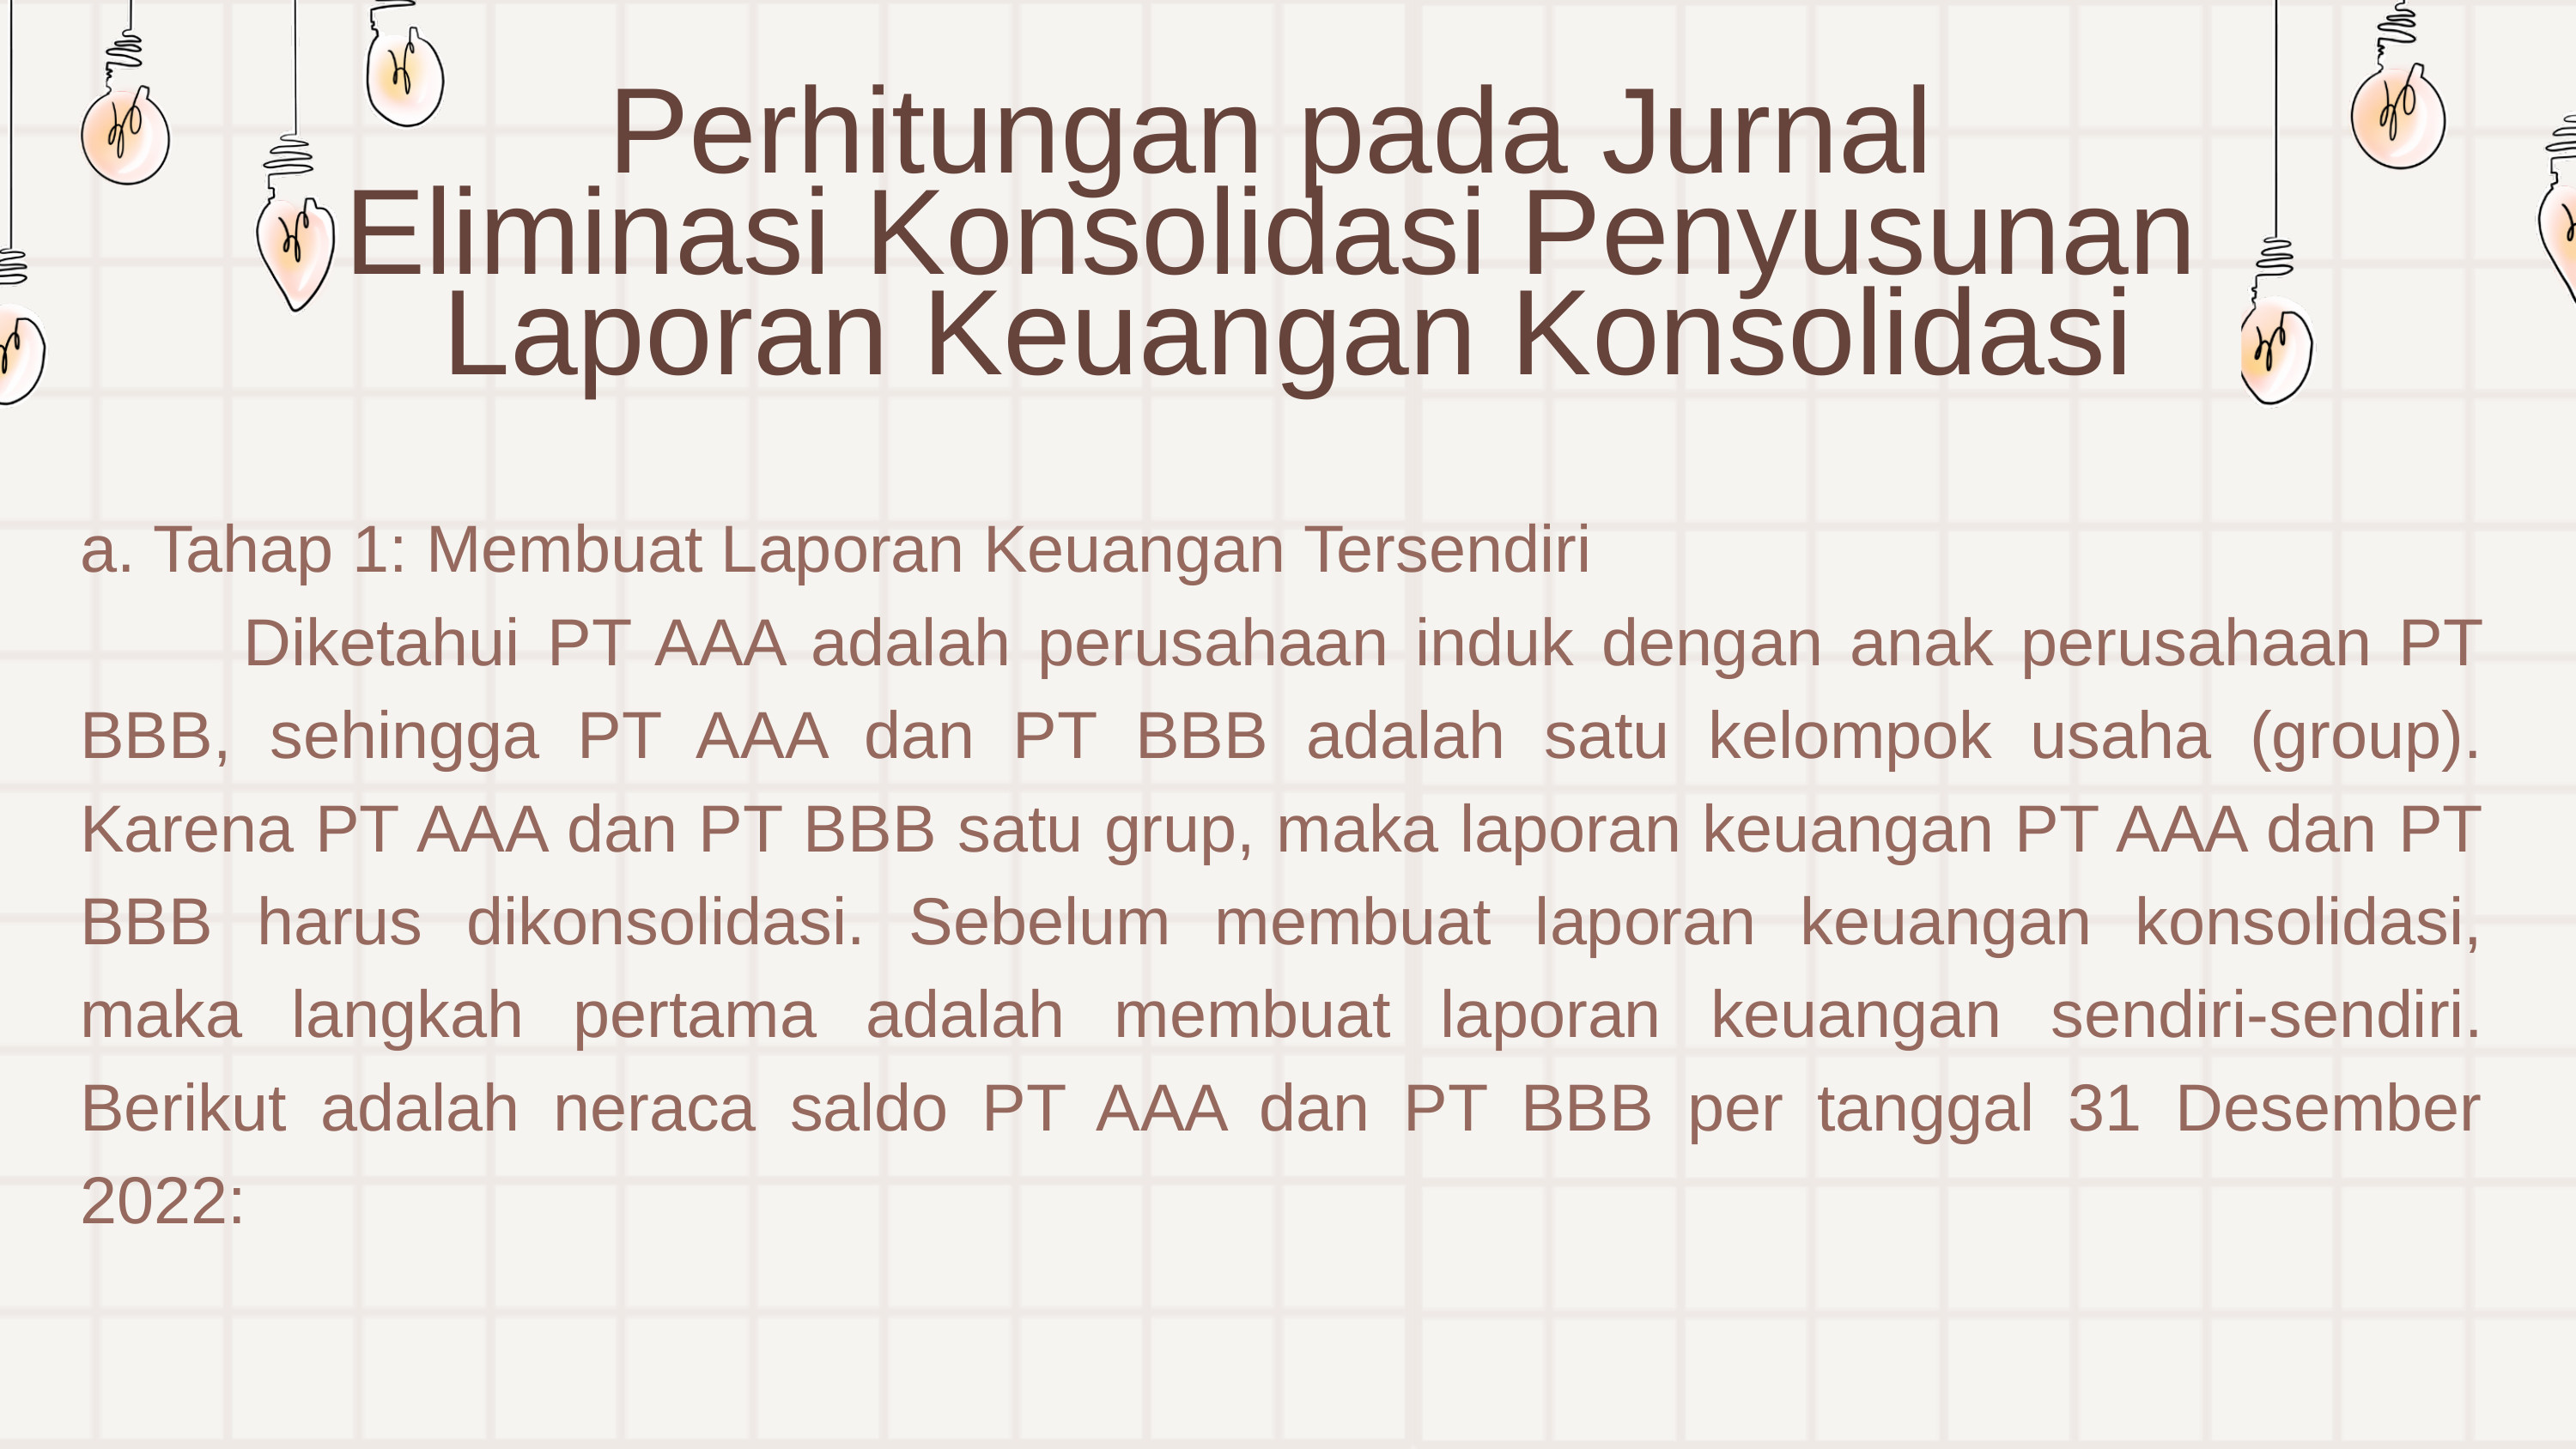

Perhitungan pada Jurnal
Eliminasi Konsolidasi Penyusunan
Laporan Keuangan Konsolidasi
a. Tahap 1: Membuat Laporan Keuangan Tersendiri
      Diketahui PT AAA adalah perusahaan induk dengan anak perusahaan PT BBB, sehingga PT AAA dan PT BBB adalah satu kelompok usaha (group). Karena PT AAA dan PT BBB satu grup, maka laporan keuangan PT AAA dan PT BBB harus dikonsolidasi. Sebelum membuat laporan keuangan konsolidasi, maka langkah pertama adalah membuat laporan keuangan sendiri-sendiri. Berikut adalah neraca saldo PT AAA dan PT BBB per tanggal 31 Desember 2022: